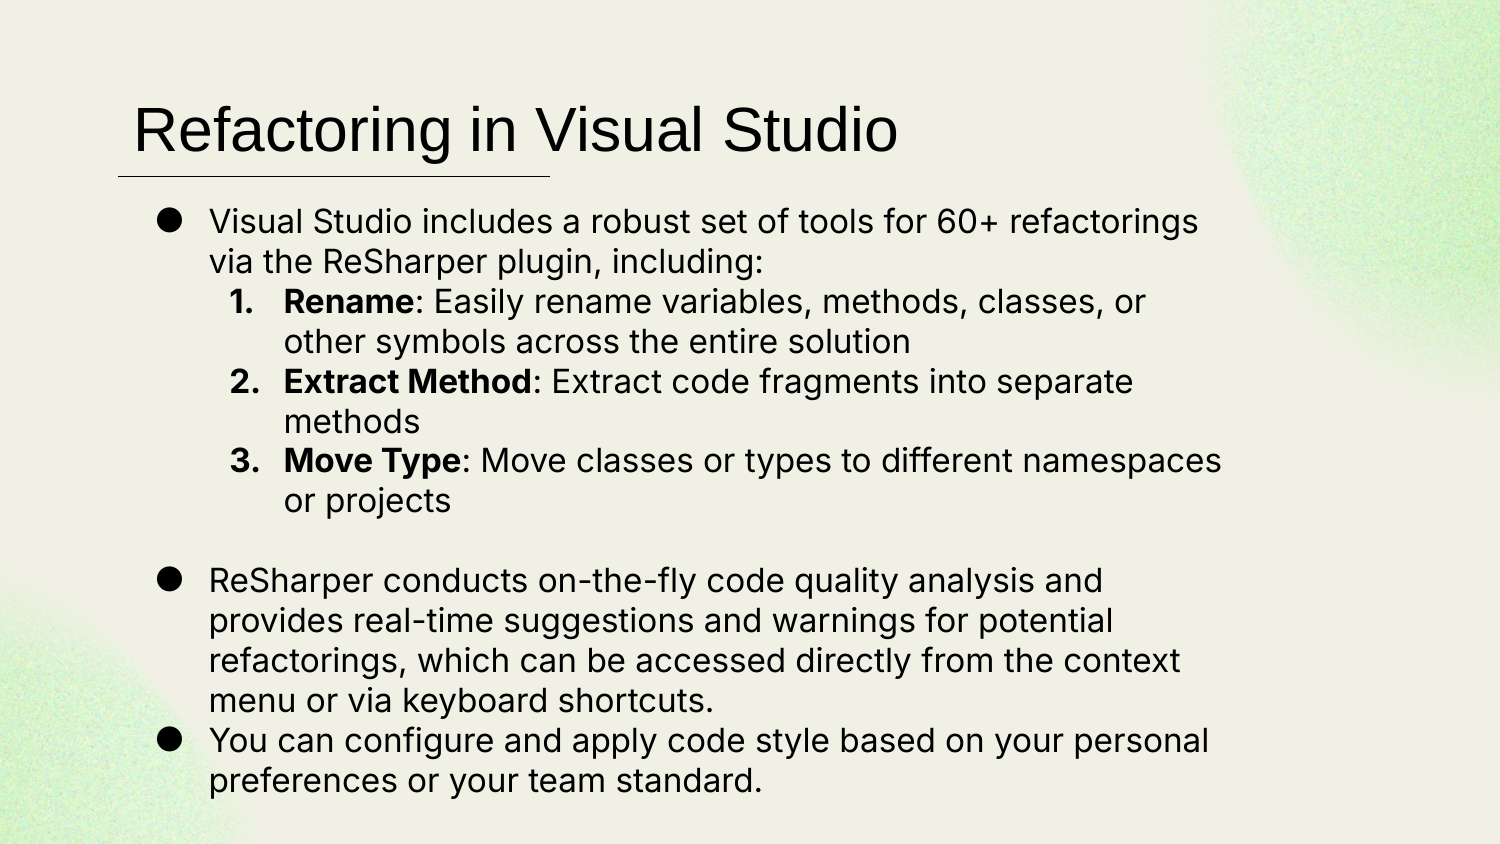

# Refactoring in Visual Studio
Visual Studio includes a robust set of tools for 60+ refactorings via the ReSharper plugin, including:
Rename: Easily rename variables, methods, classes, or other symbols across the entire solution
Extract Method: Extract code fragments into separate methods
Move Type: Move classes or types to different namespaces or projects

ReSharper conducts on-the-fly code quality analysis and provides real-time suggestions and warnings for potential refactorings, which can be accessed directly from the context menu or via keyboard shortcuts.
You can configure and apply code style based on your personal preferences or your team standard.